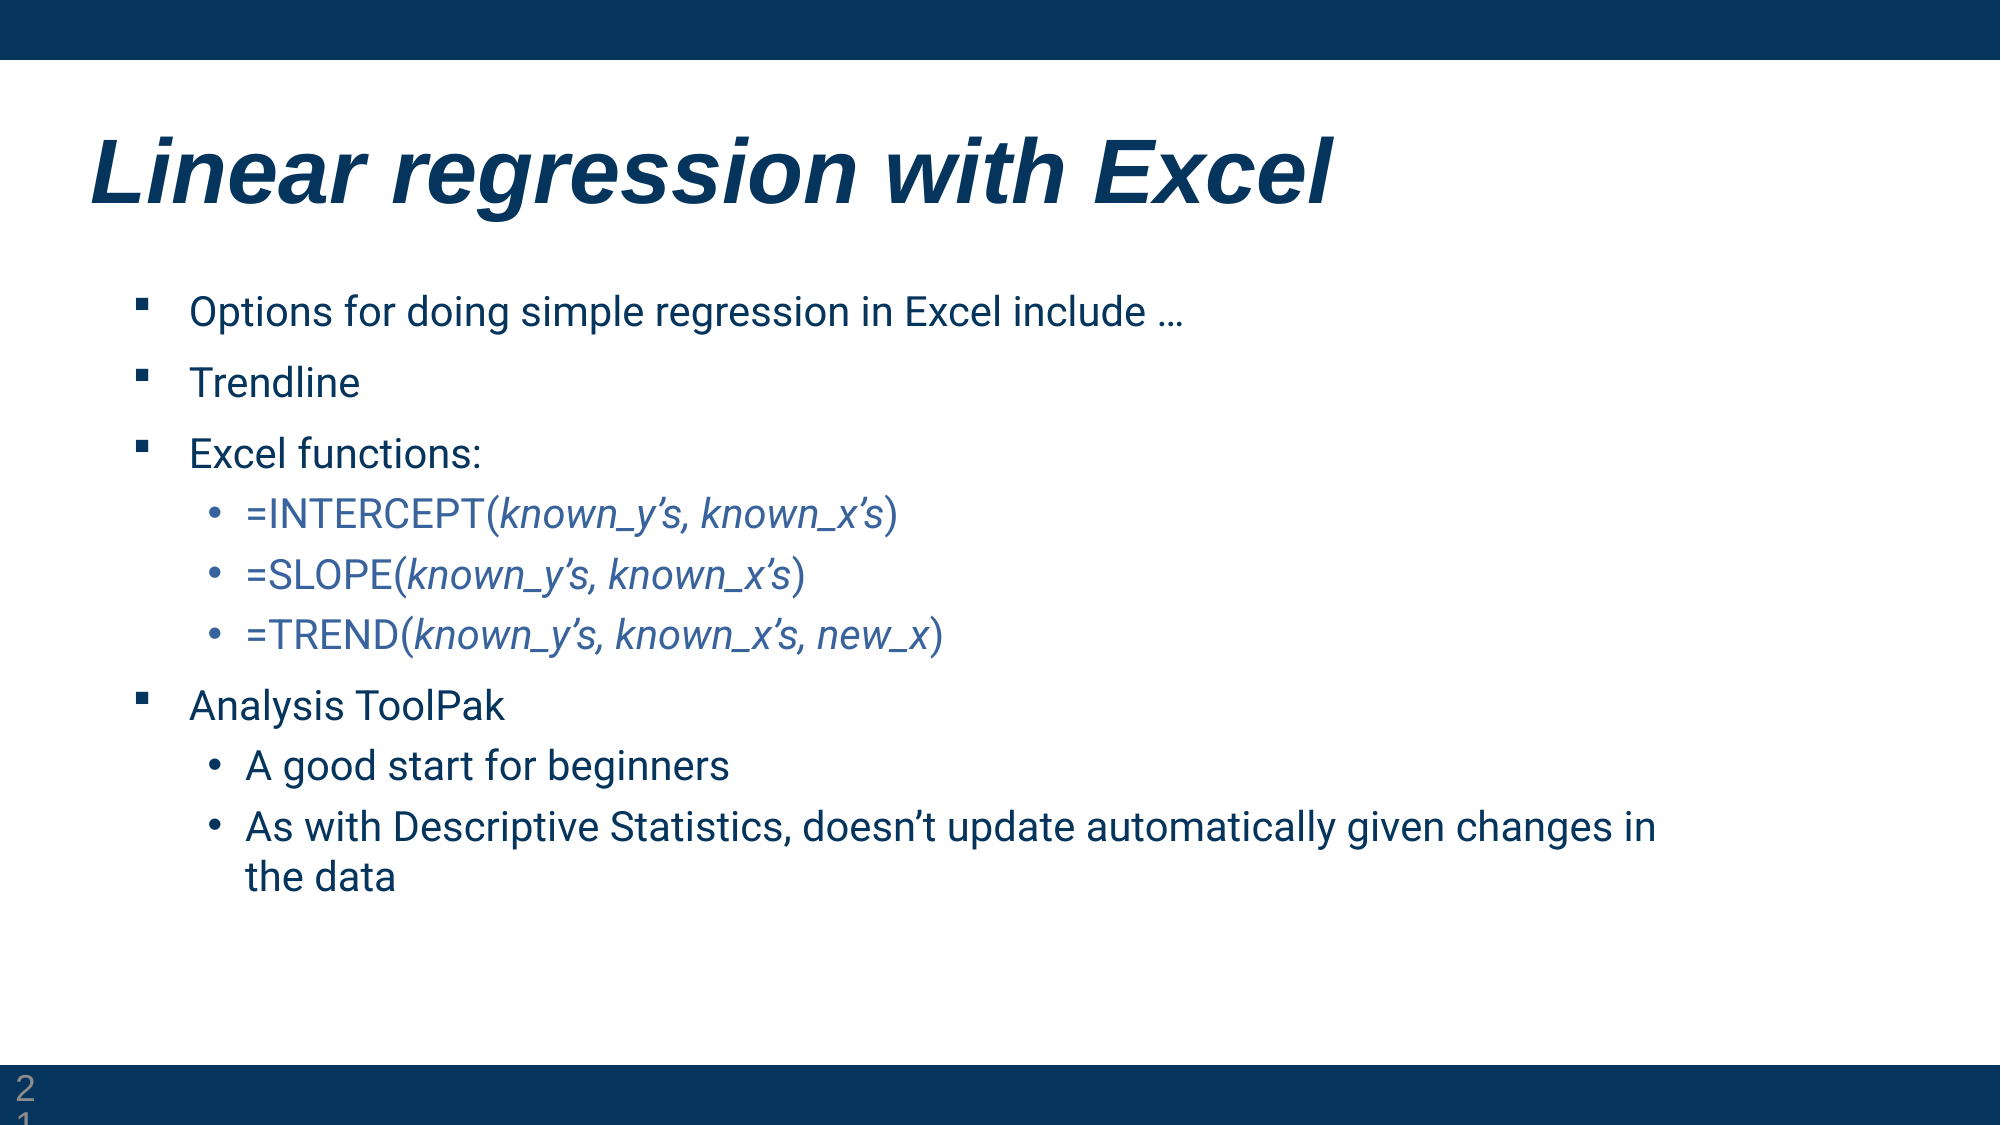

# Linear regression with Excel
Options for doing simple regression in Excel include …
Trendline
Excel functions:
=INTERCEPT(known_y’s, known_x’s)
=SLOPE(known_y’s, known_x’s)
=TREND(known_y’s, known_x’s, new_x)
Analysis ToolPak
A good start for beginners
As with Descriptive Statistics, doesn’t update automatically given changes in the data

21